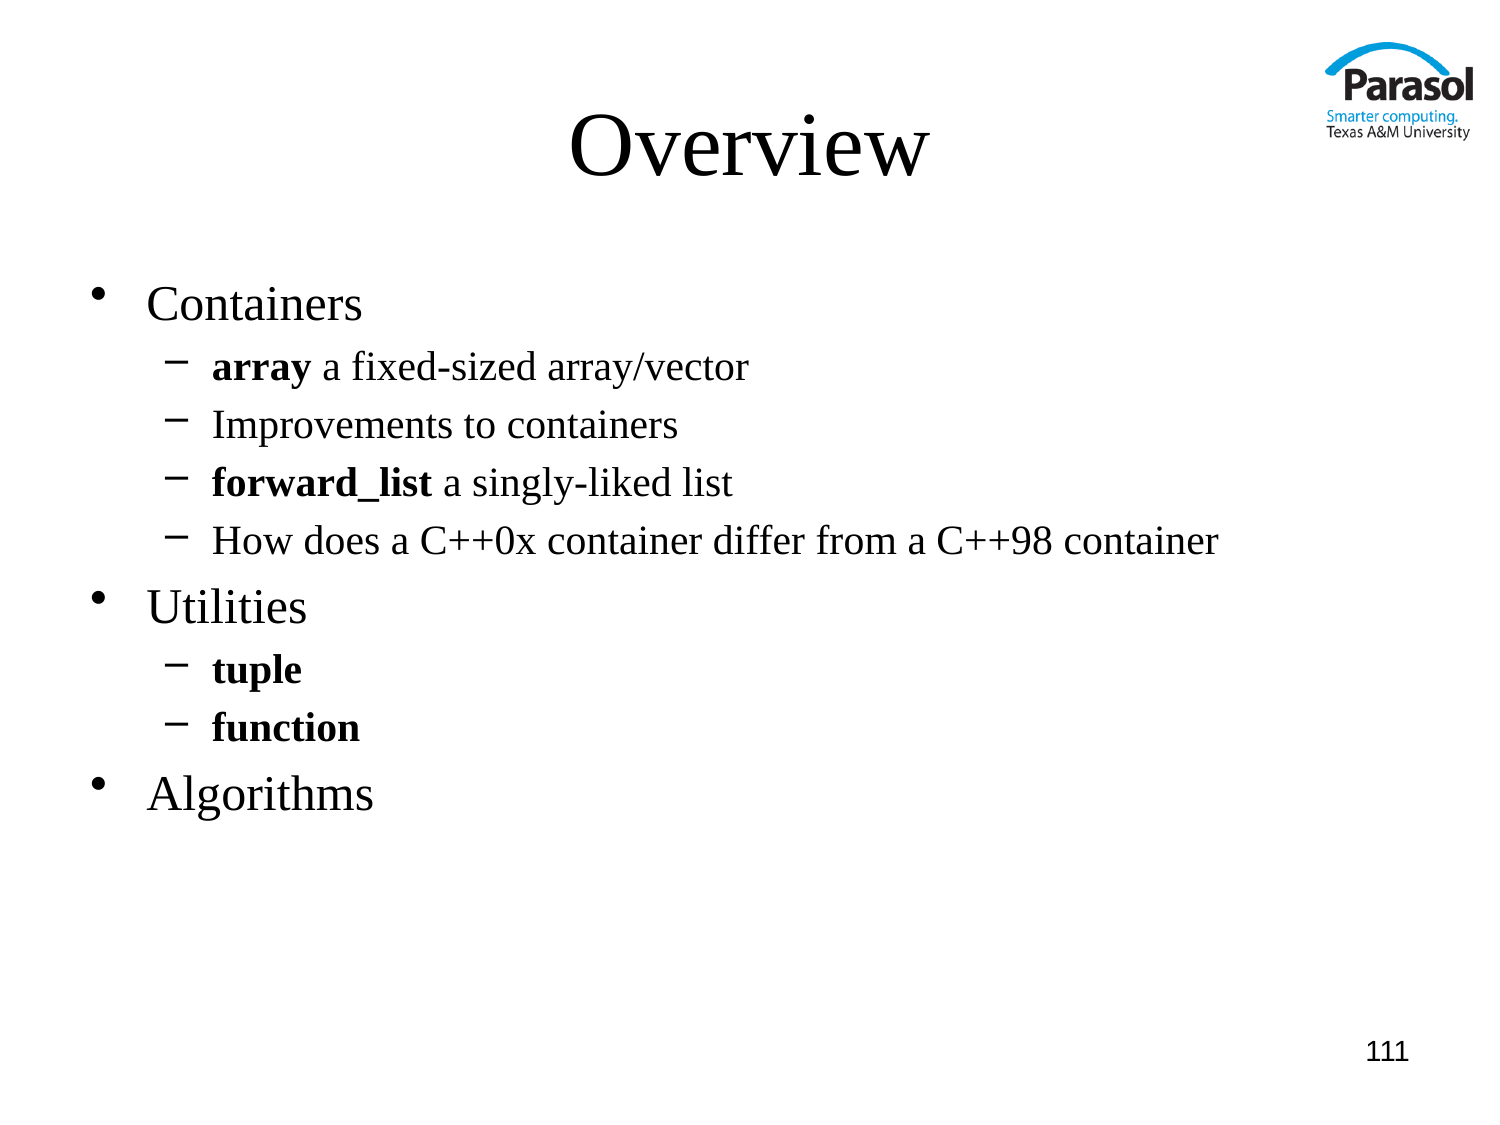

# Overview
Containers
array a fixed-sized array/vector
Improvements to containers
forward_list a singly-liked list
How does a C++0x container differ from a C++98 container
Utilities
tuple
function
Algorithms

111